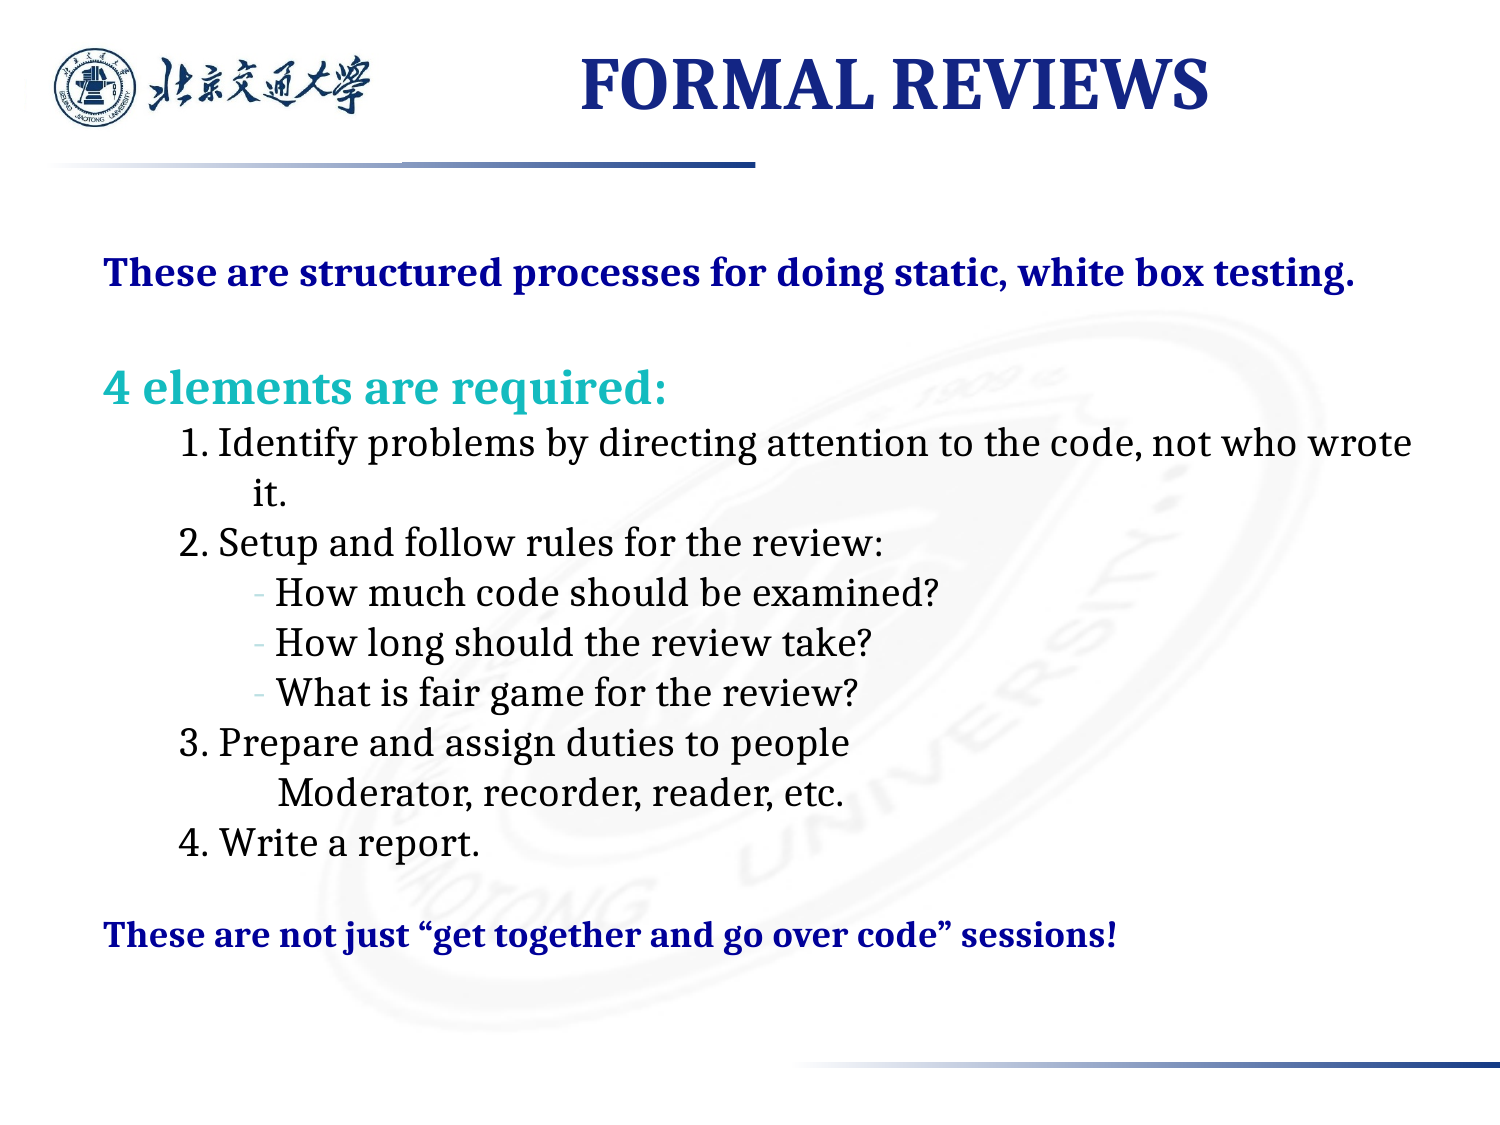

# FORMAL REVIEWS
These are structured processes for doing static, white box testing.

4 elements are required:
1. Identify problems by directing attention to the code, not who wrote it.
2. Setup and follow rules for the review:
	- How much code should be examined?
	- How long should the review take?
- What is fair game for the review?
3. Prepare and assign duties to people
           Moderator, recorder, reader, etc.
4. Write a report.

These are not just “get together and go over code” sessions!